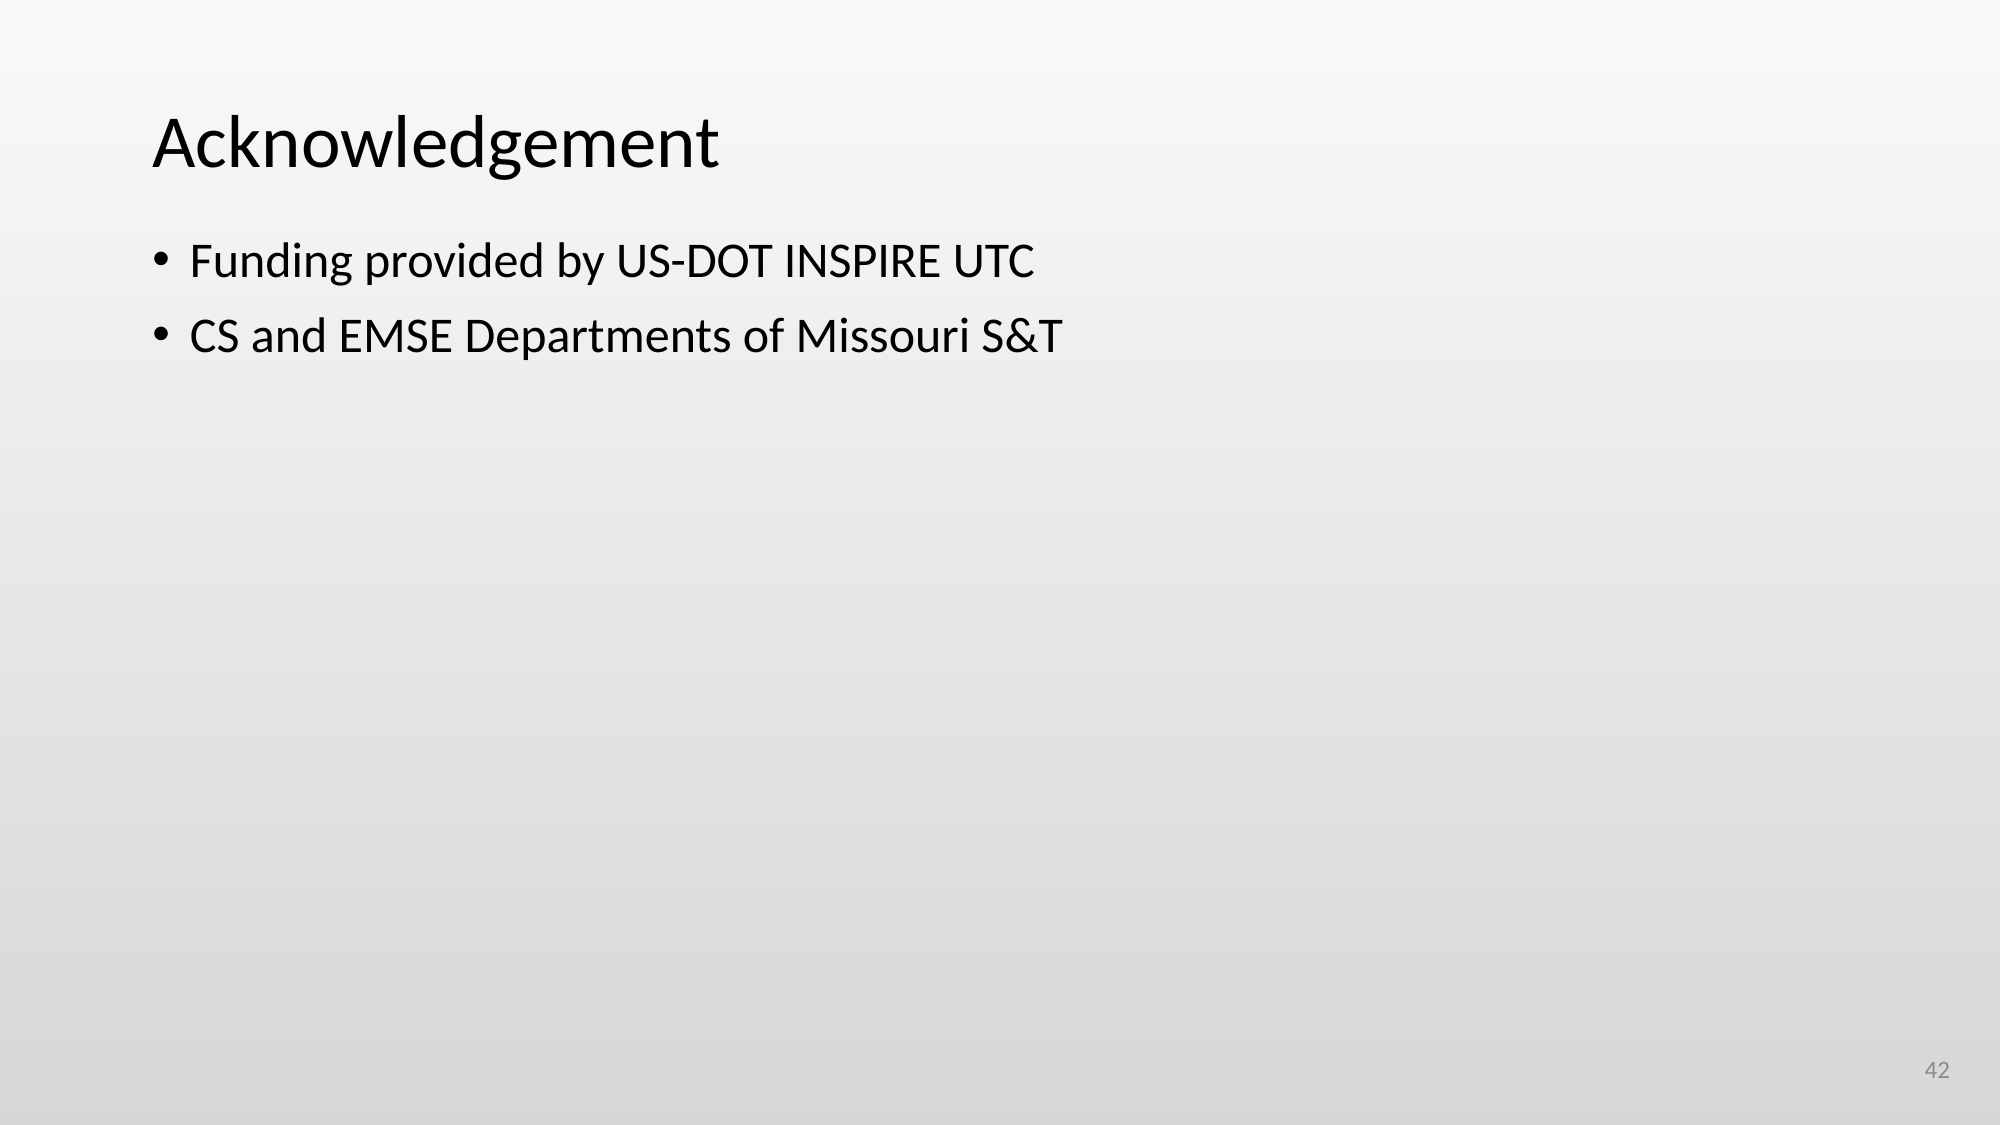

# Acknowledgement
Funding provided by US-DOT INSPIRE UTC
CS and EMSE Departments of Missouri S&T
42